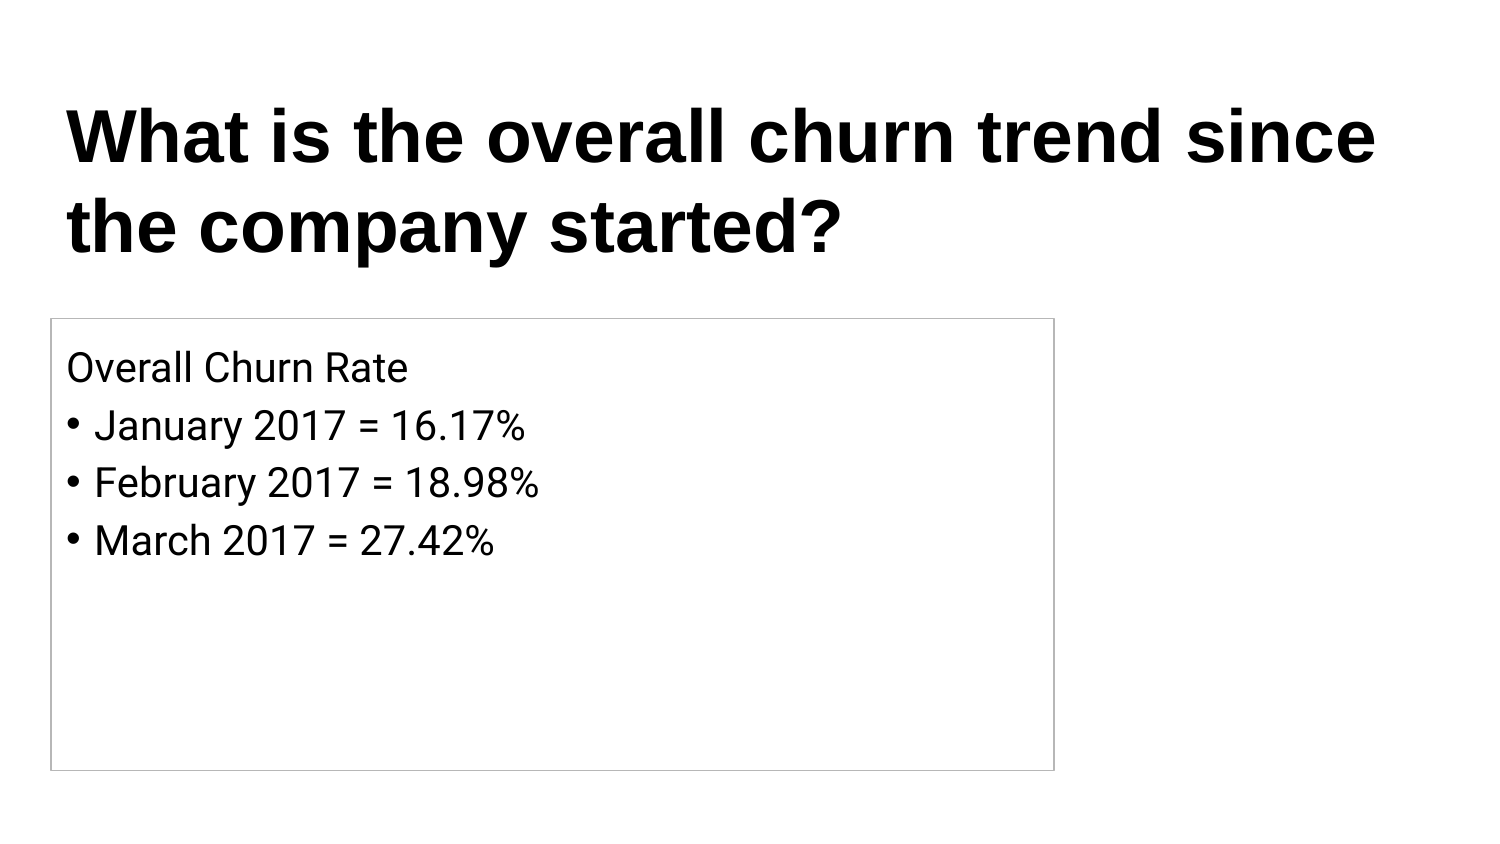

# What is the overall churn trend since the company started?
Overall Churn Rate
January 2017 = 16.17%
February 2017 = 18.98%
March 2017 = 27.42%